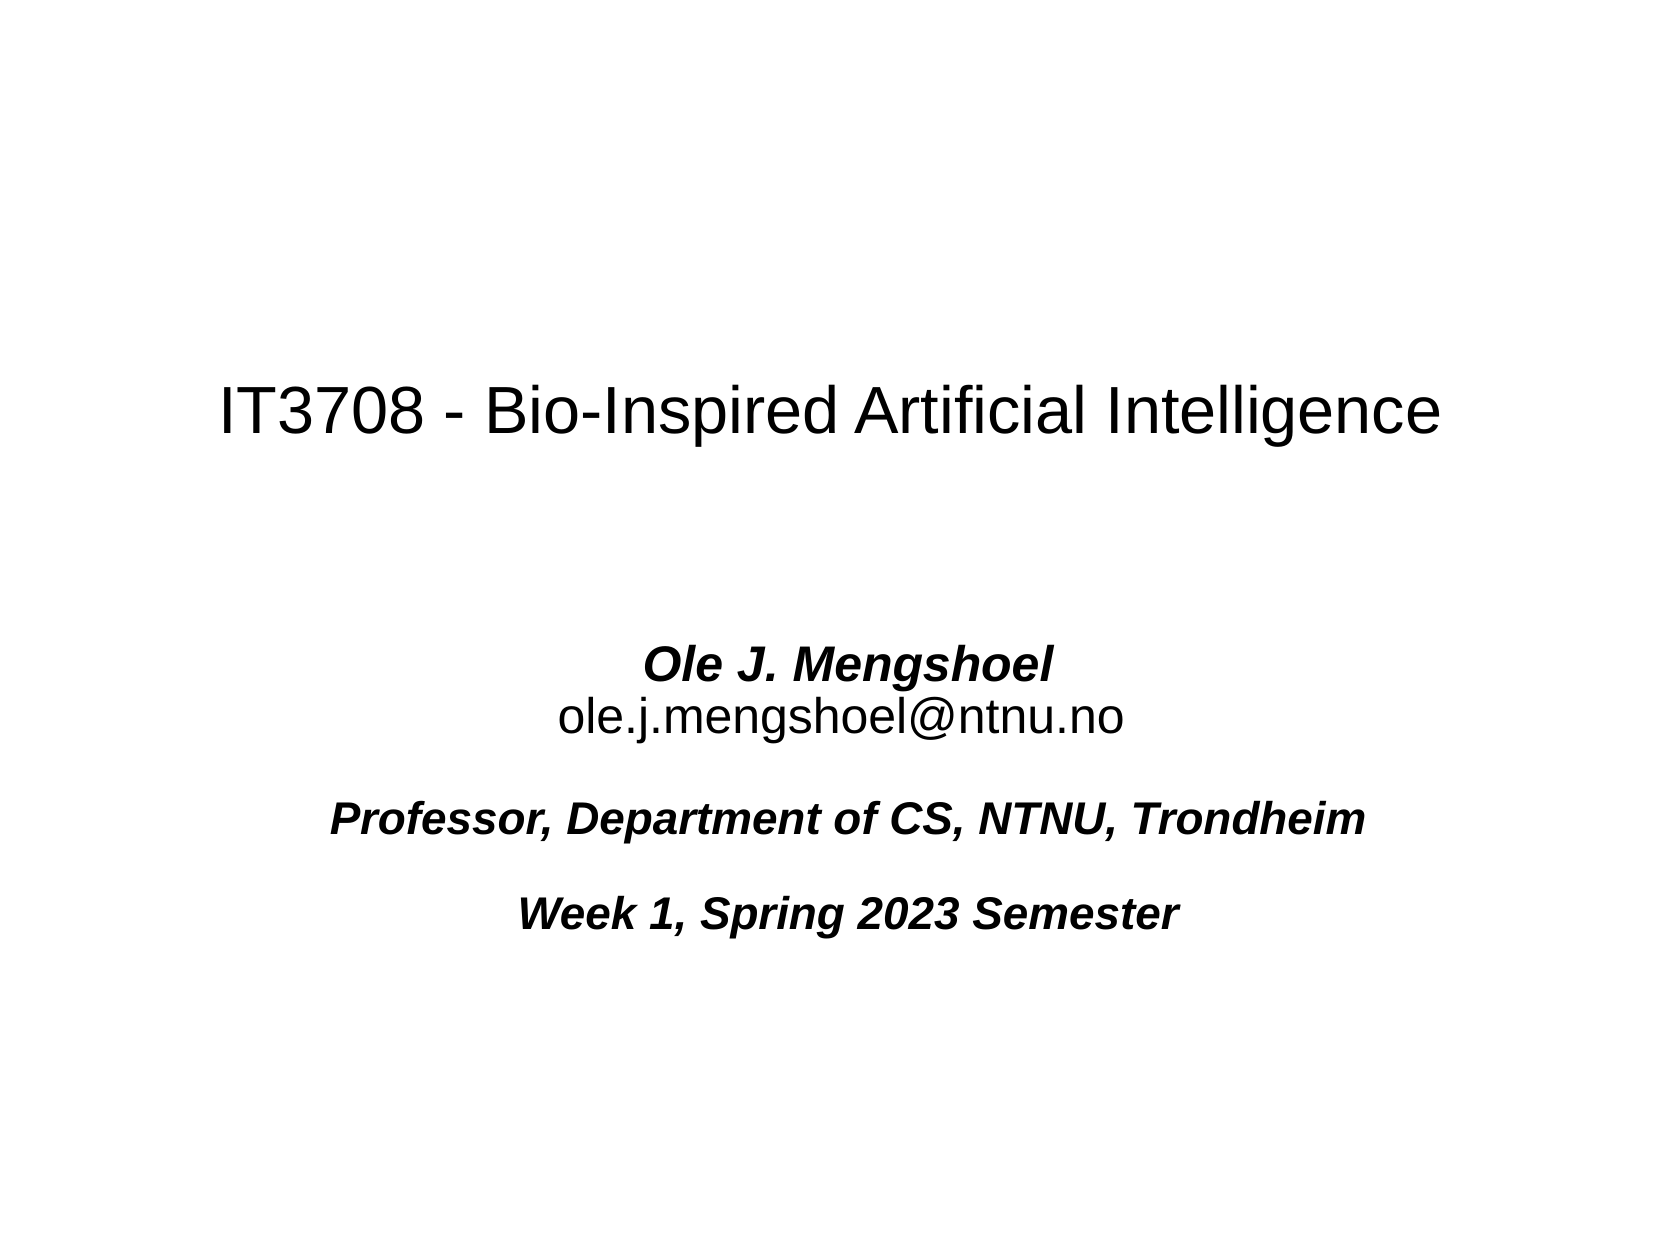

# IT3708 - Bio-Inspired Artificial Intelligence
Ole J. Mengshoel
ole.j.mengshoel@ntnu.no

Professor, Department of CS, NTNU, Trondheim

Week 1, Spring 2023 Semester